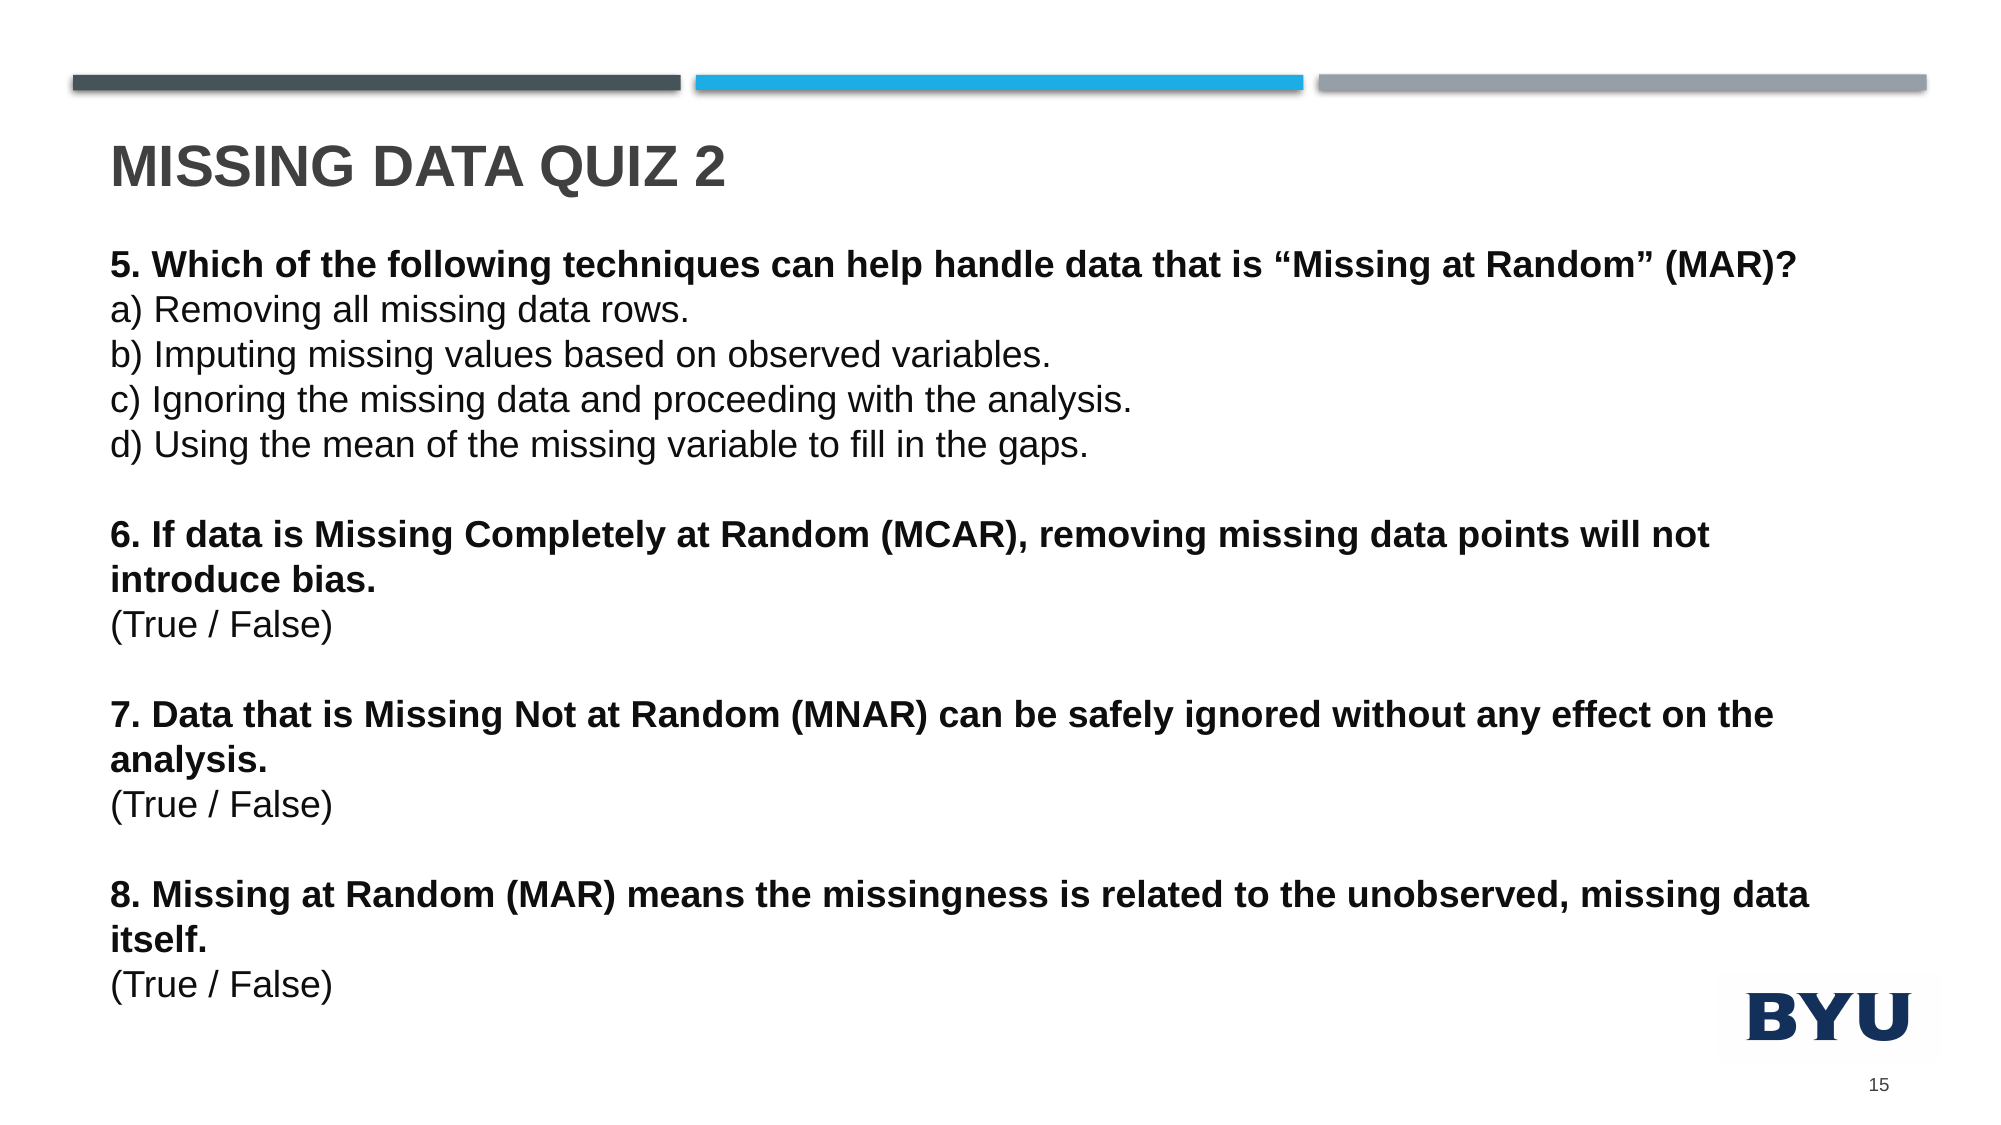

# Missing Data Quiz 2
5. Which of the following techniques can help handle data that is “Missing at Random” (MAR)?
a) Removing all missing data rows.
b) Imputing missing values based on observed variables.
c) Ignoring the missing data and proceeding with the analysis.
d) Using the mean of the missing variable to fill in the gaps.

6. If data is Missing Completely at Random (MCAR), removing missing data points will not introduce bias.
(True / False)

7. Data that is Missing Not at Random (MNAR) can be safely ignored without any effect on the analysis.
(True / False)

8. Missing at Random (MAR) means the missingness is related to the unobserved, missing data itself.
(True / False)
15